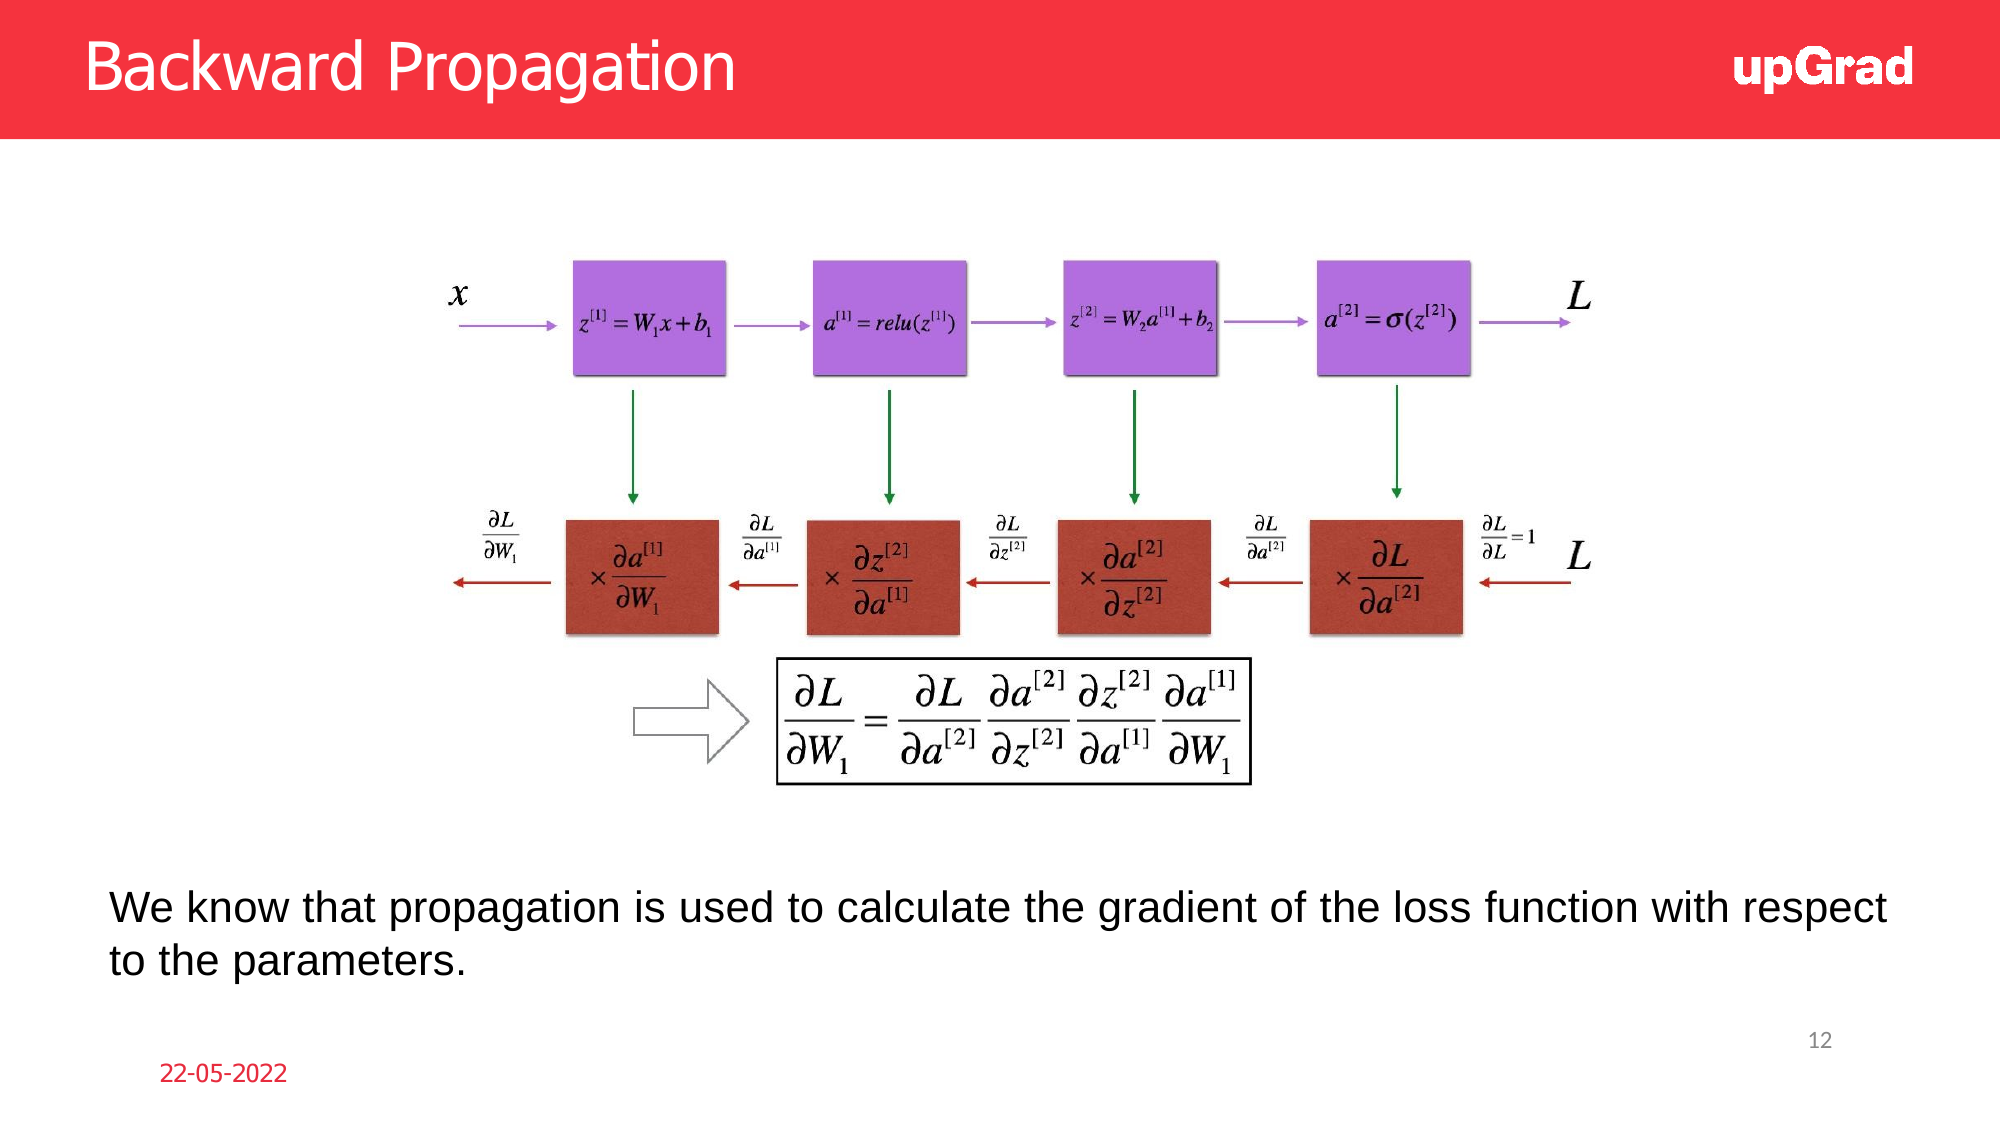

# Backward Propagation

We know that propagation is used to calculate the gradient of the loss function with respect
to the parameters.
12
22-05-2022